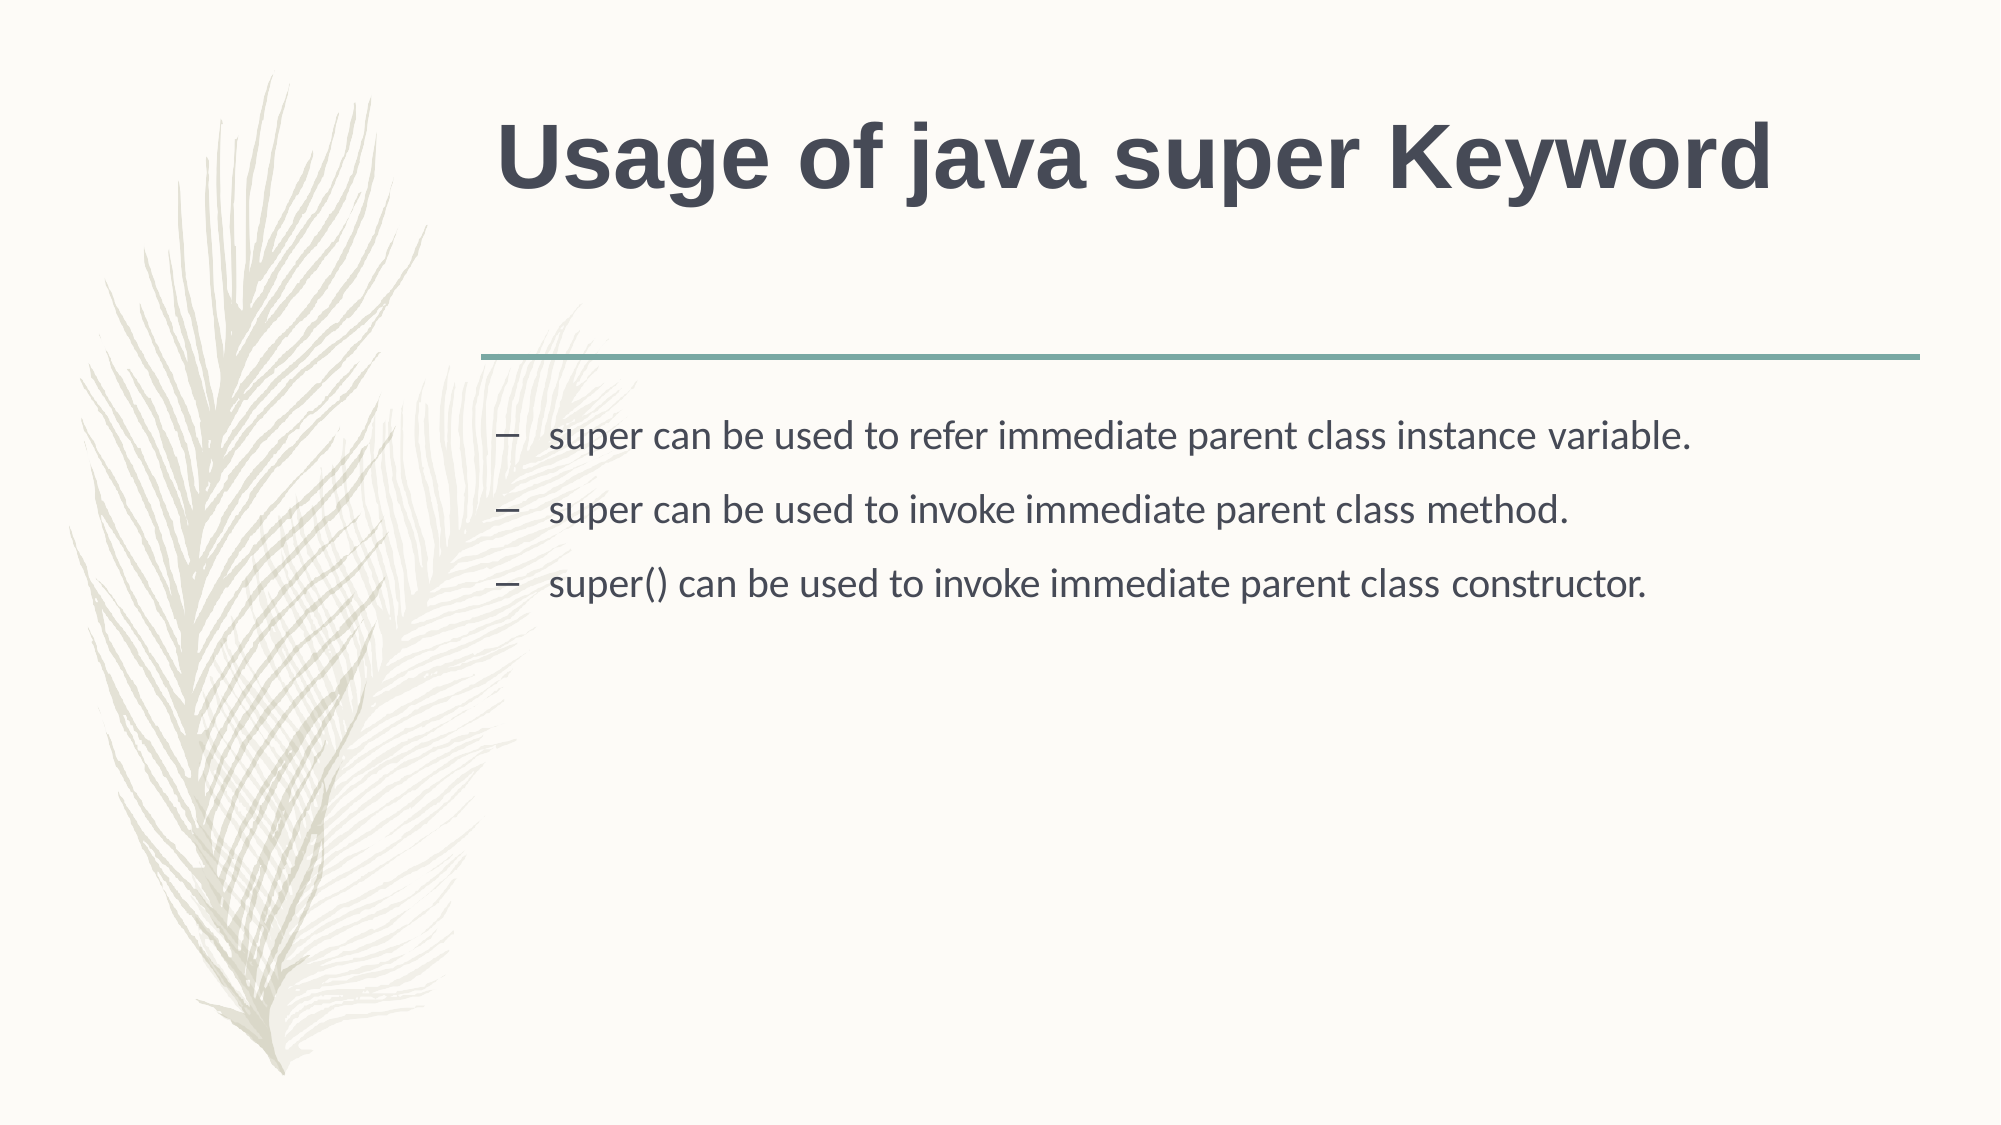

# Usage of java super Keyword
super can be used to refer immediate parent class instance variable.
super can be used to invoke immediate parent class method.
super() can be used to invoke immediate parent class constructor.